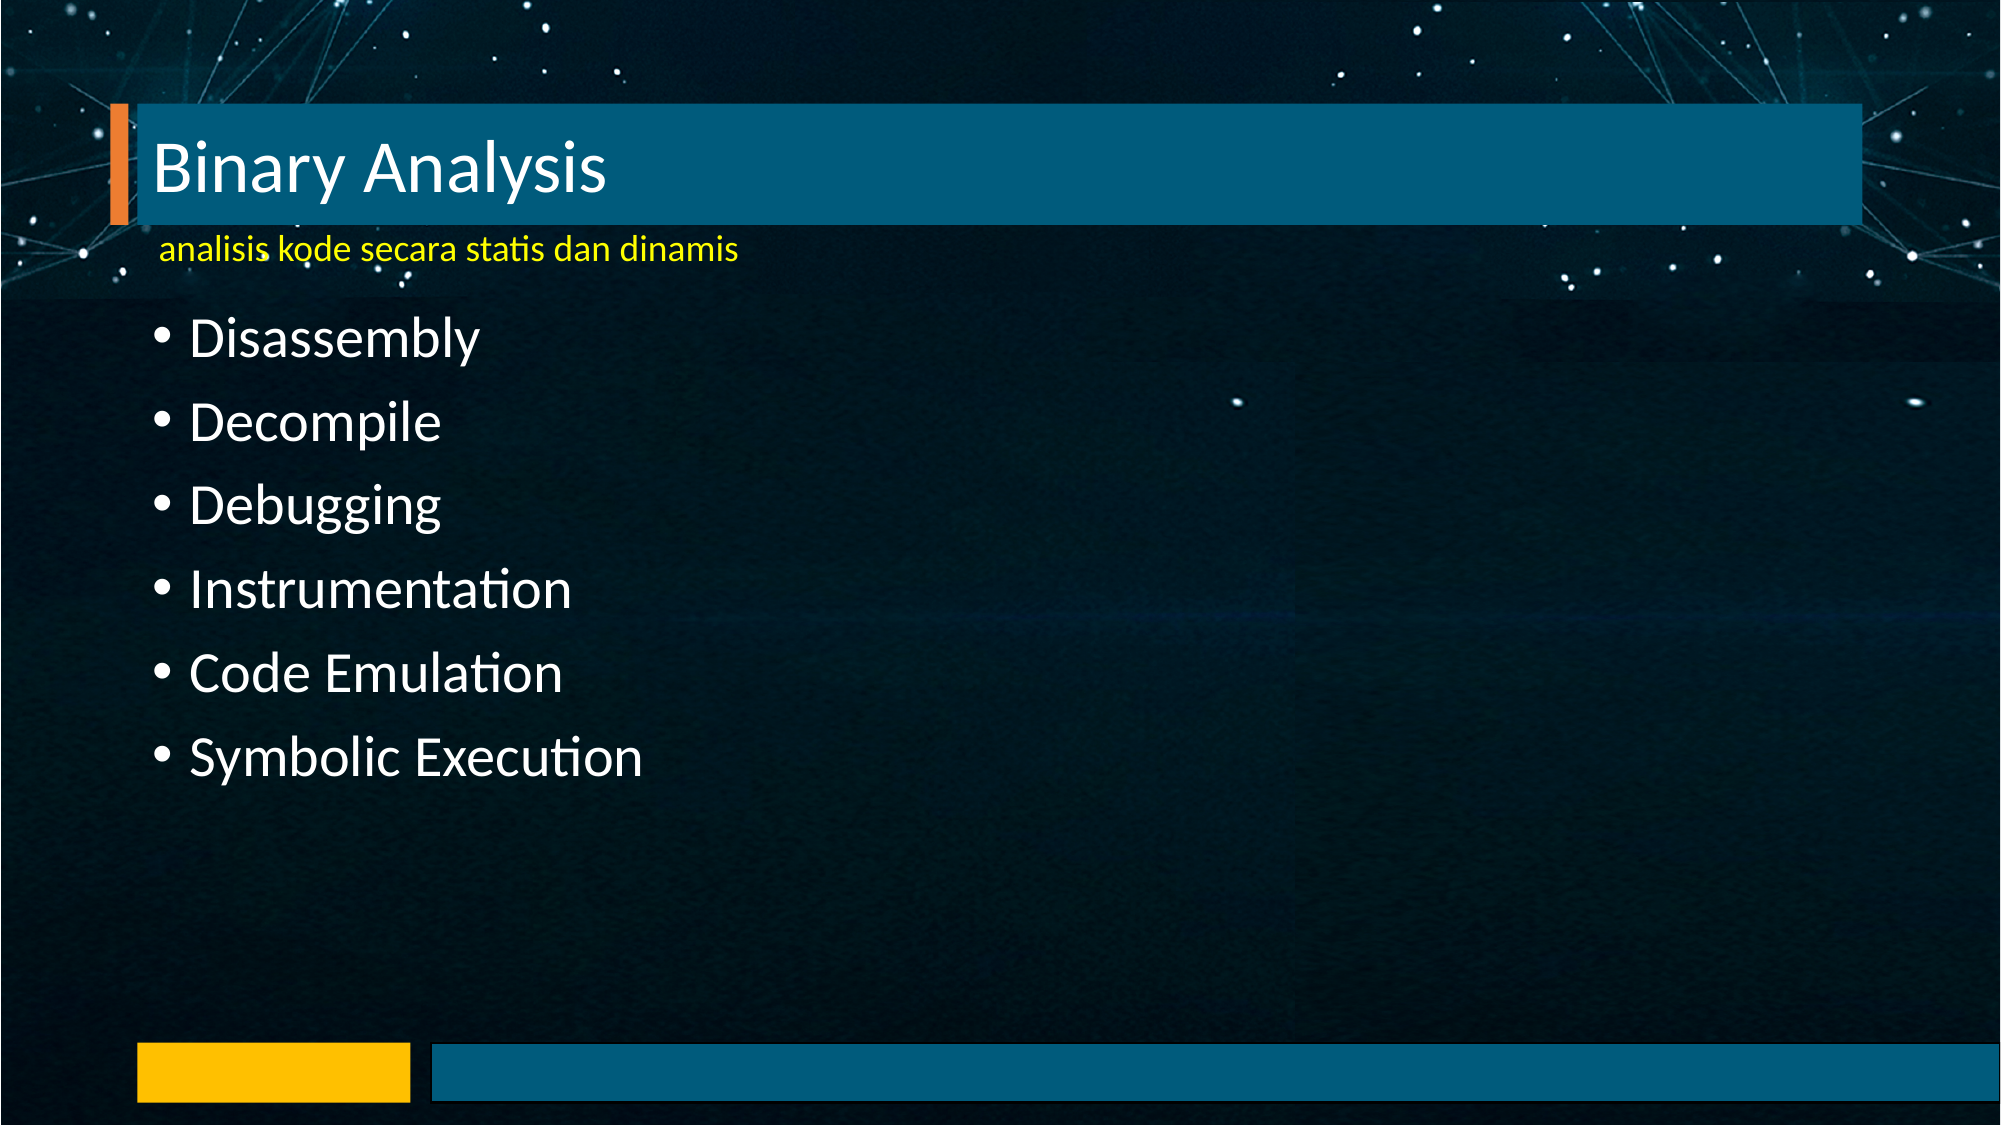

# Binary Analysis
analisis kode secara statis dan dinamis
Disassembly
Decompile
Debugging
Instrumentation
Code Emulation
Symbolic Execution